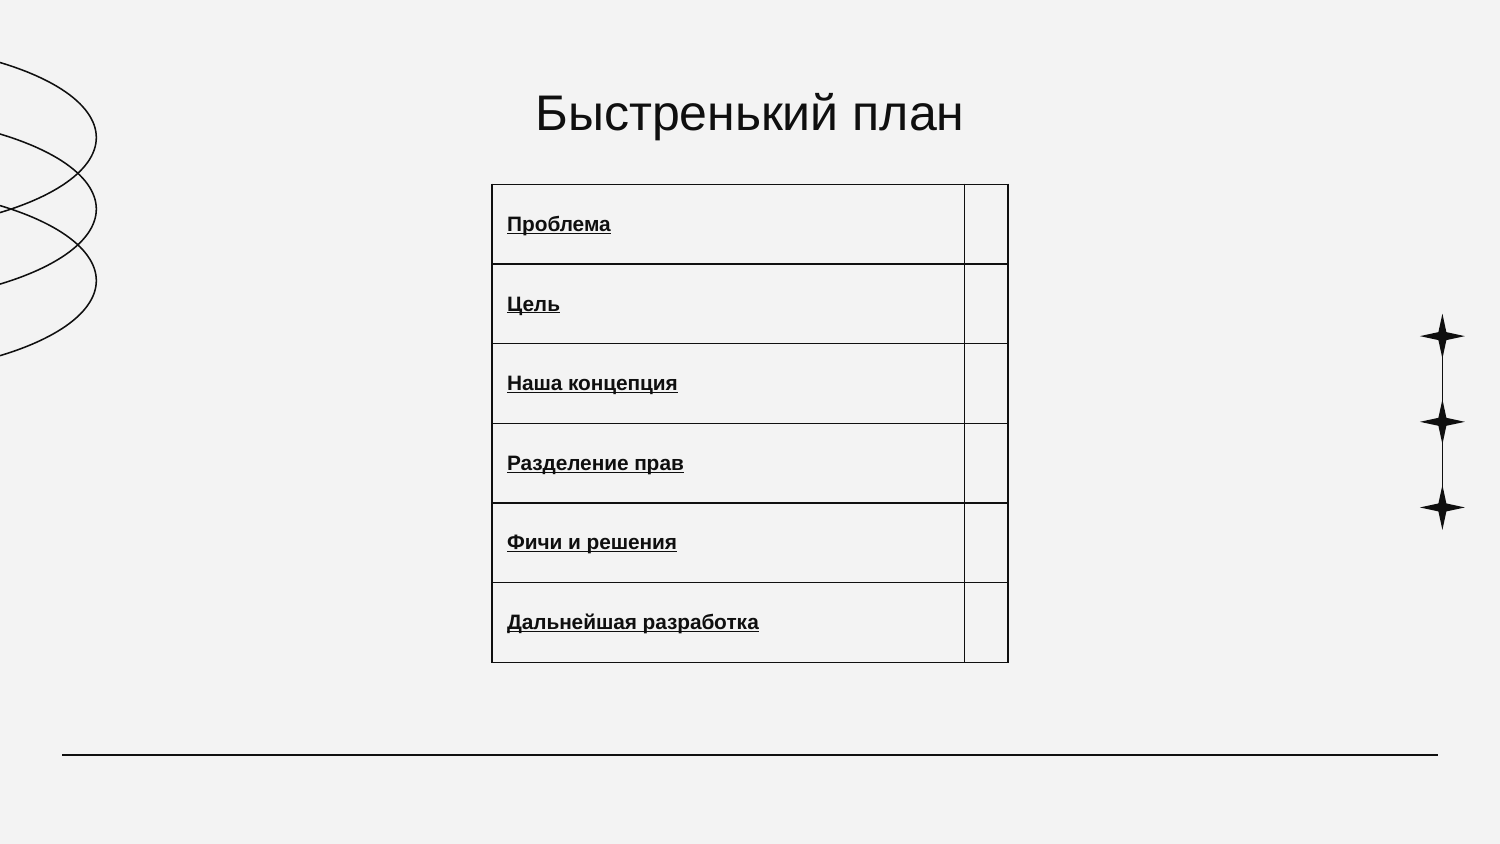

# Быстренький план
| Проблема |  |
| --- | --- |
| Цель |  |
| Наша концепция |  |
| Разделение прав |  |
| Фичи и решения |  |
| Дальнейшая разработка |  |